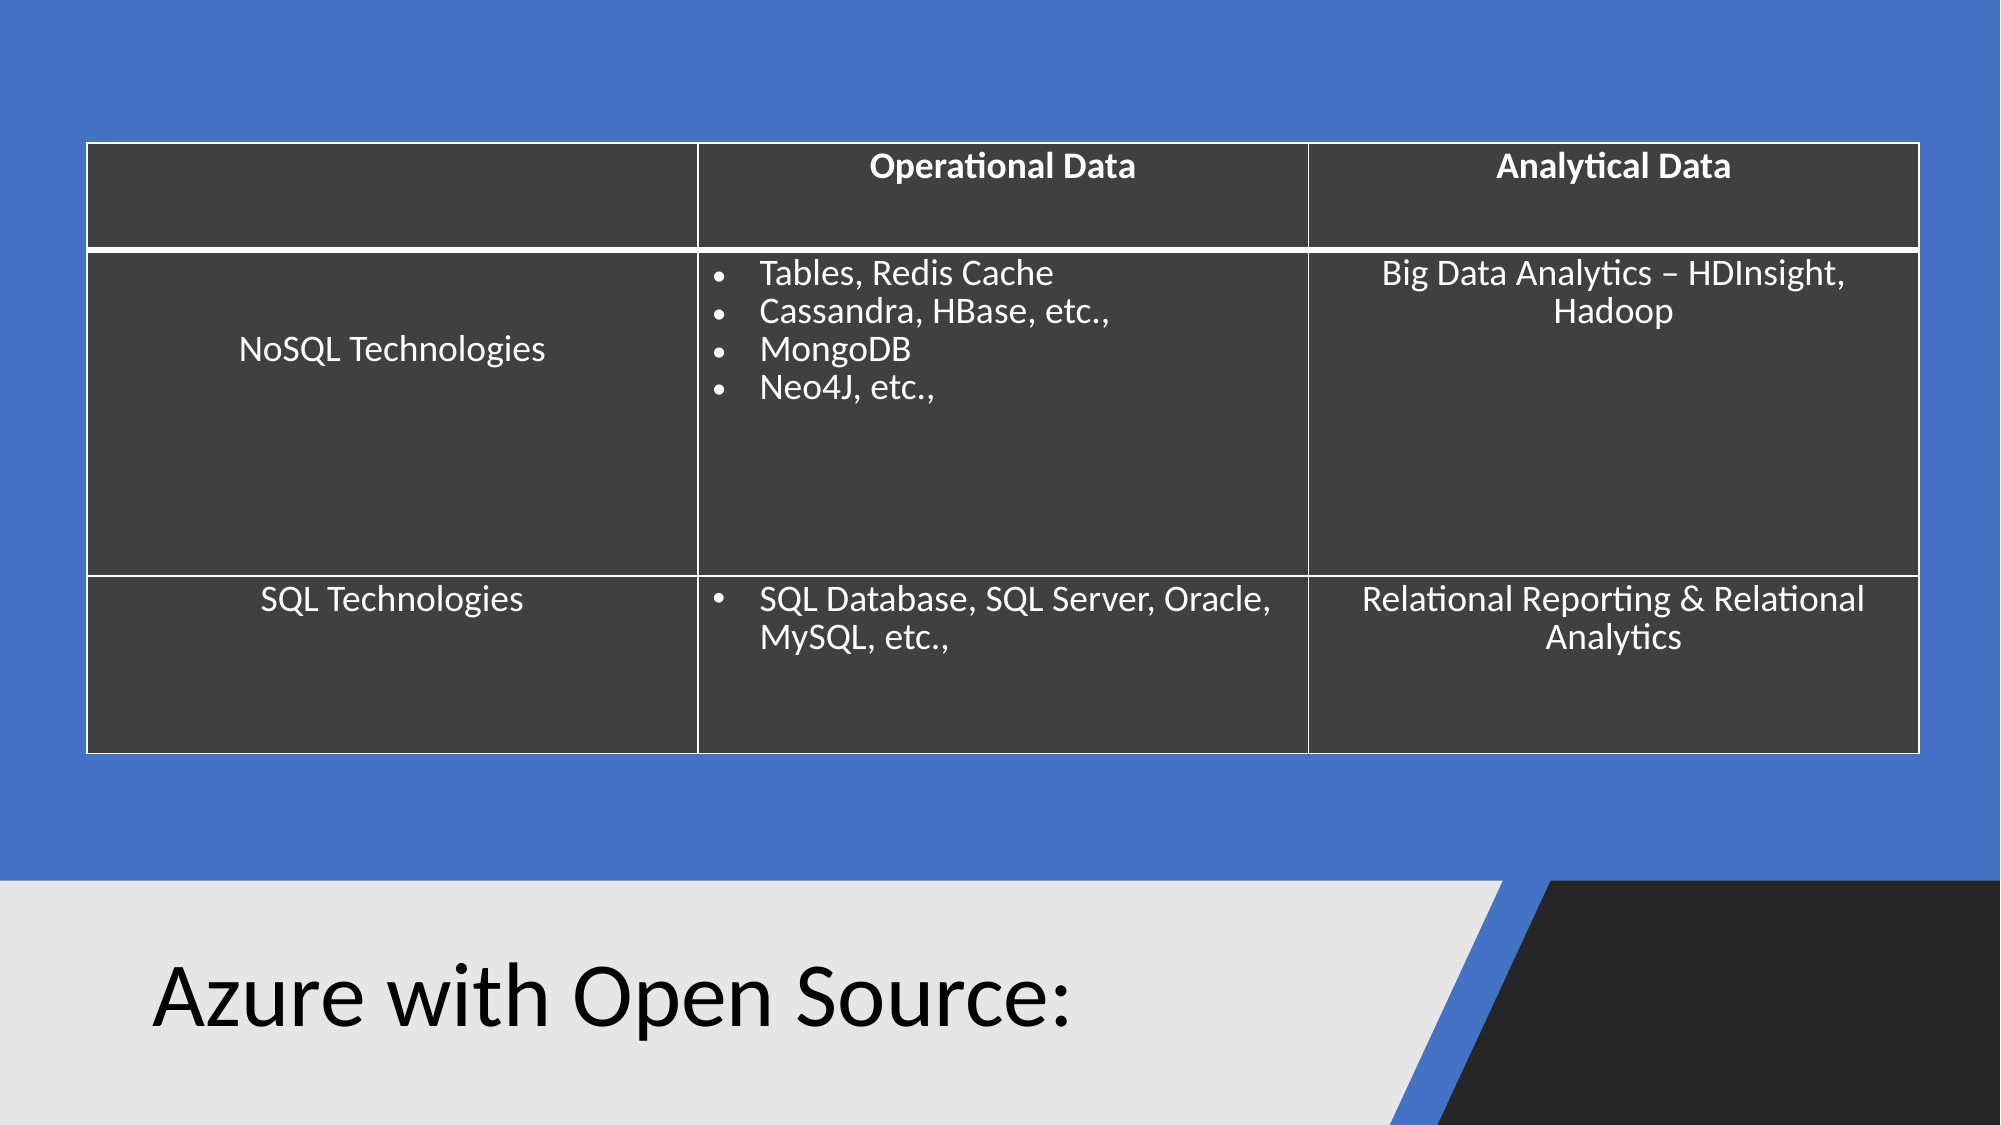

|  | Operational Data | Analytical Data |
| --- | --- | --- |
| NoSQL Technologies | Tables, Redis Cache Cassandra, HBase, etc., MongoDB Neo4J, etc., | Big Data Analytics – HDInsight, Hadoop |
| SQL Technologies | SQL Database, SQL Server, Oracle, MySQL, etc., | Relational Reporting & Relational Analytics |

# Azure with Open Source: